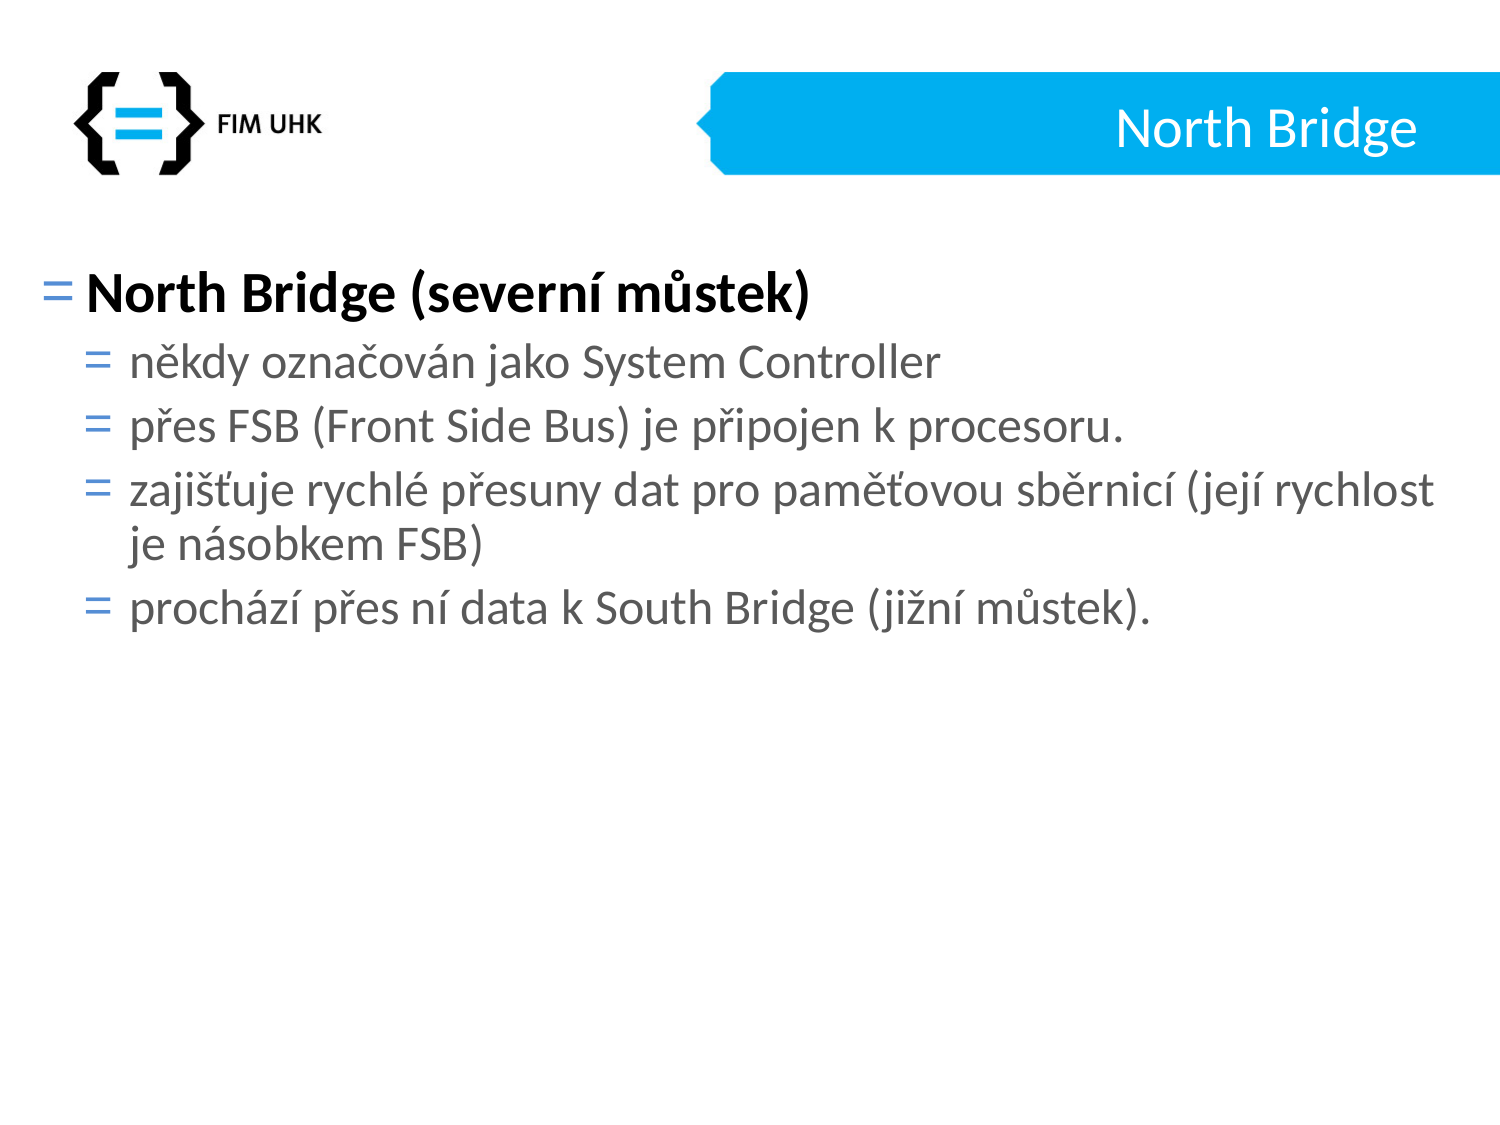

# North Bridge
North Bridge (severní můstek)
někdy označován jako System Controller
přes FSB (Front Side Bus) je připojen k procesoru.
zajišťuje rychlé přesuny dat pro paměťovou sběrnicí (její rychlost je násobkem FSB)
prochází přes ní data k South Bridge (jižní můstek).